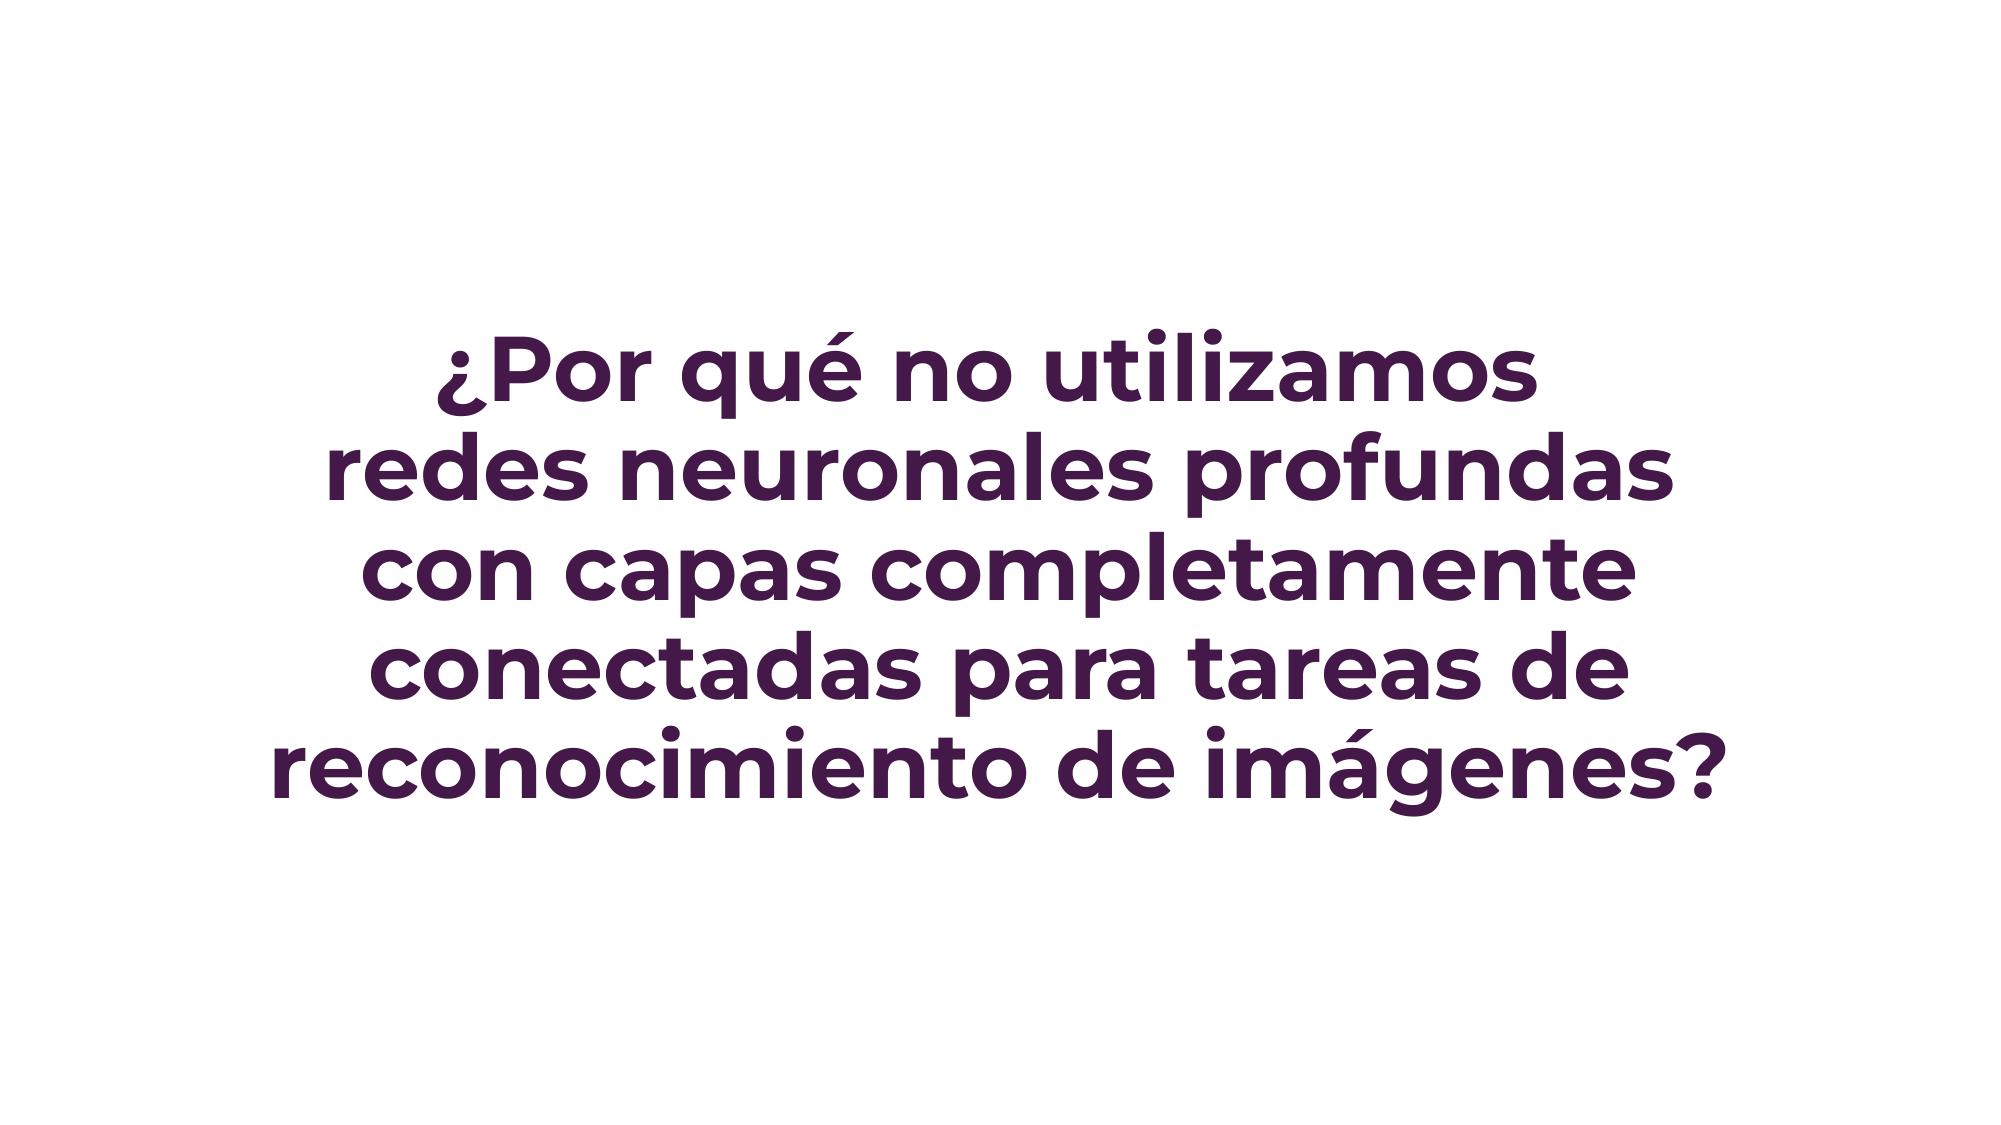

# ¿Por qué no utilizamos
redes neuronales profundas con capas completamente conectadas para tareas de reconocimiento de imágenes?